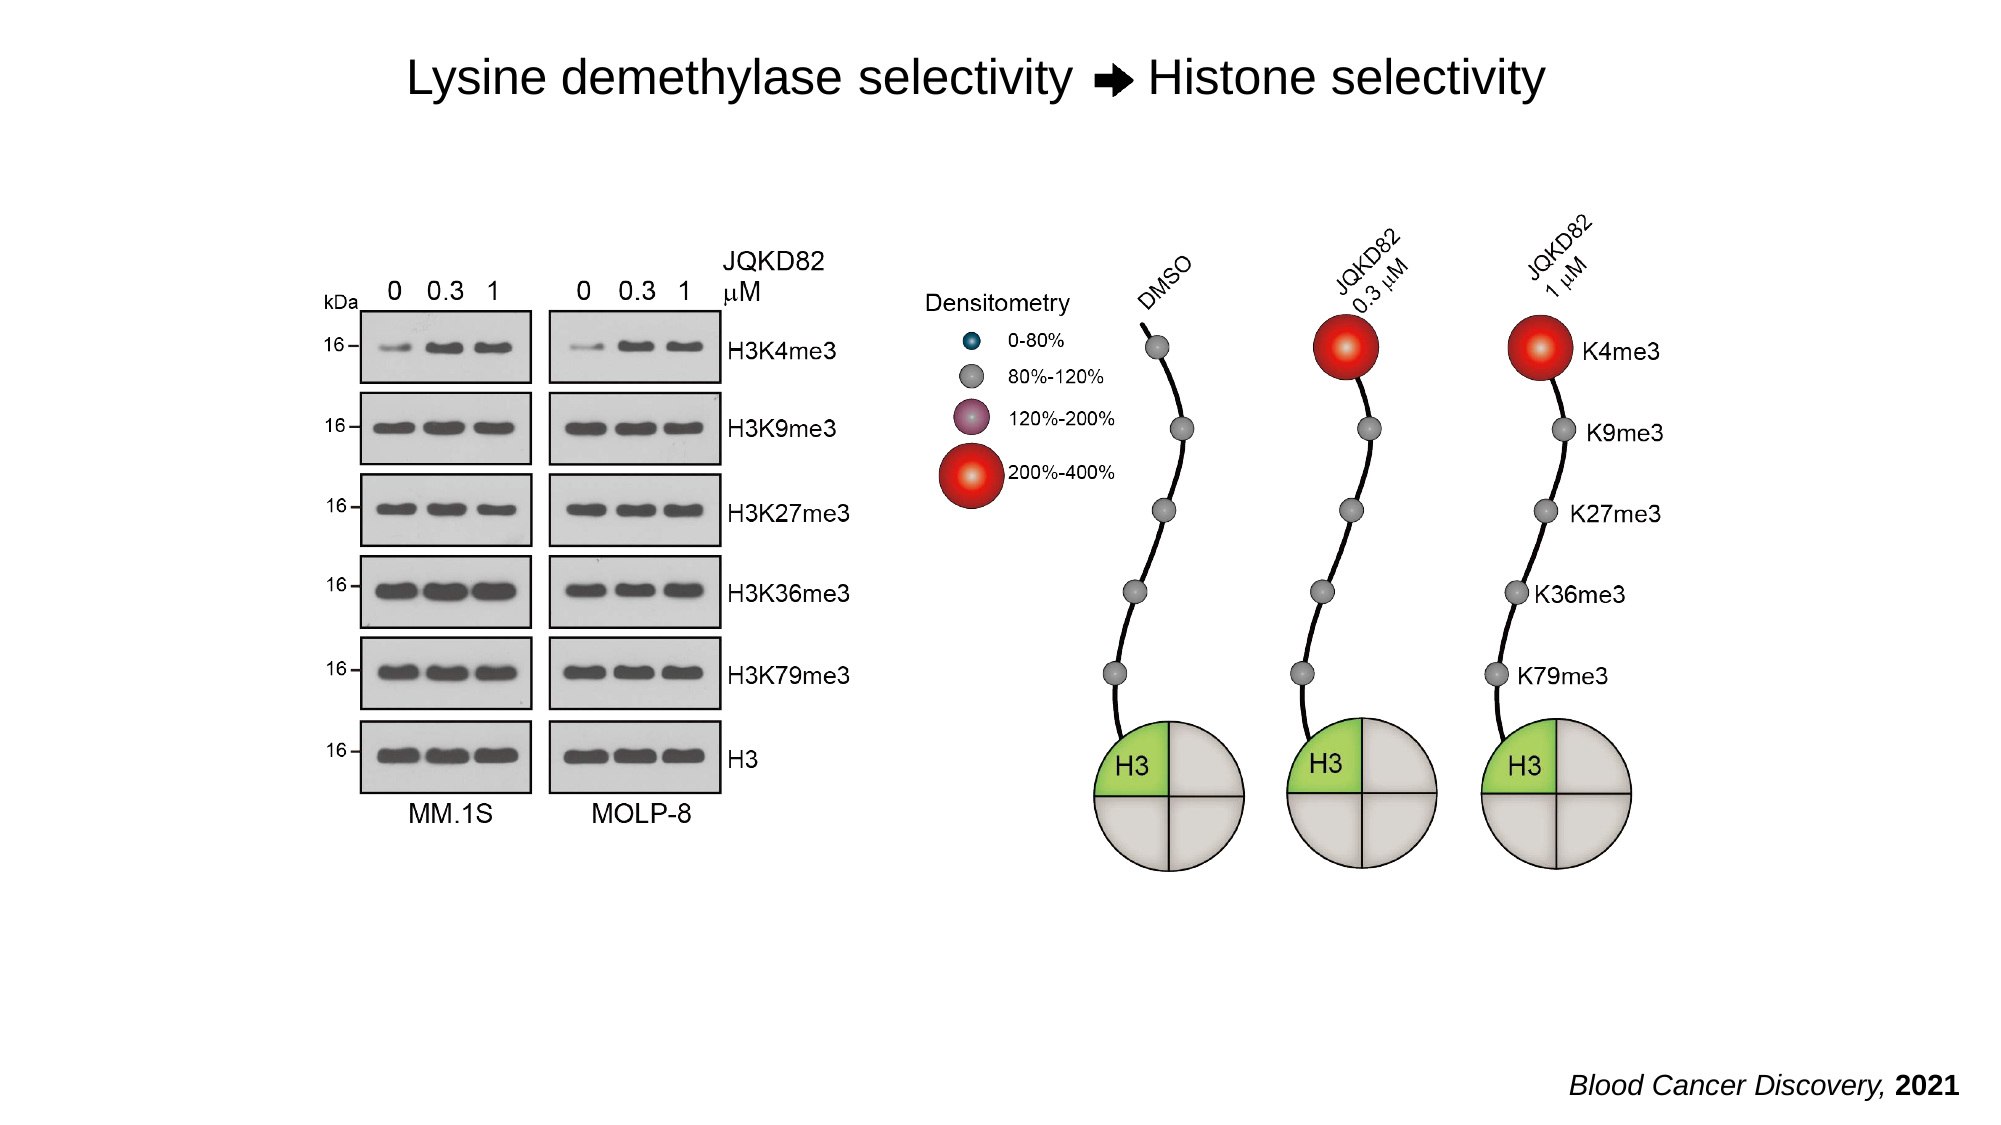

# Lysine demethylase selectivity
Histone selectivity

Blood Cancer Discovery, 2021